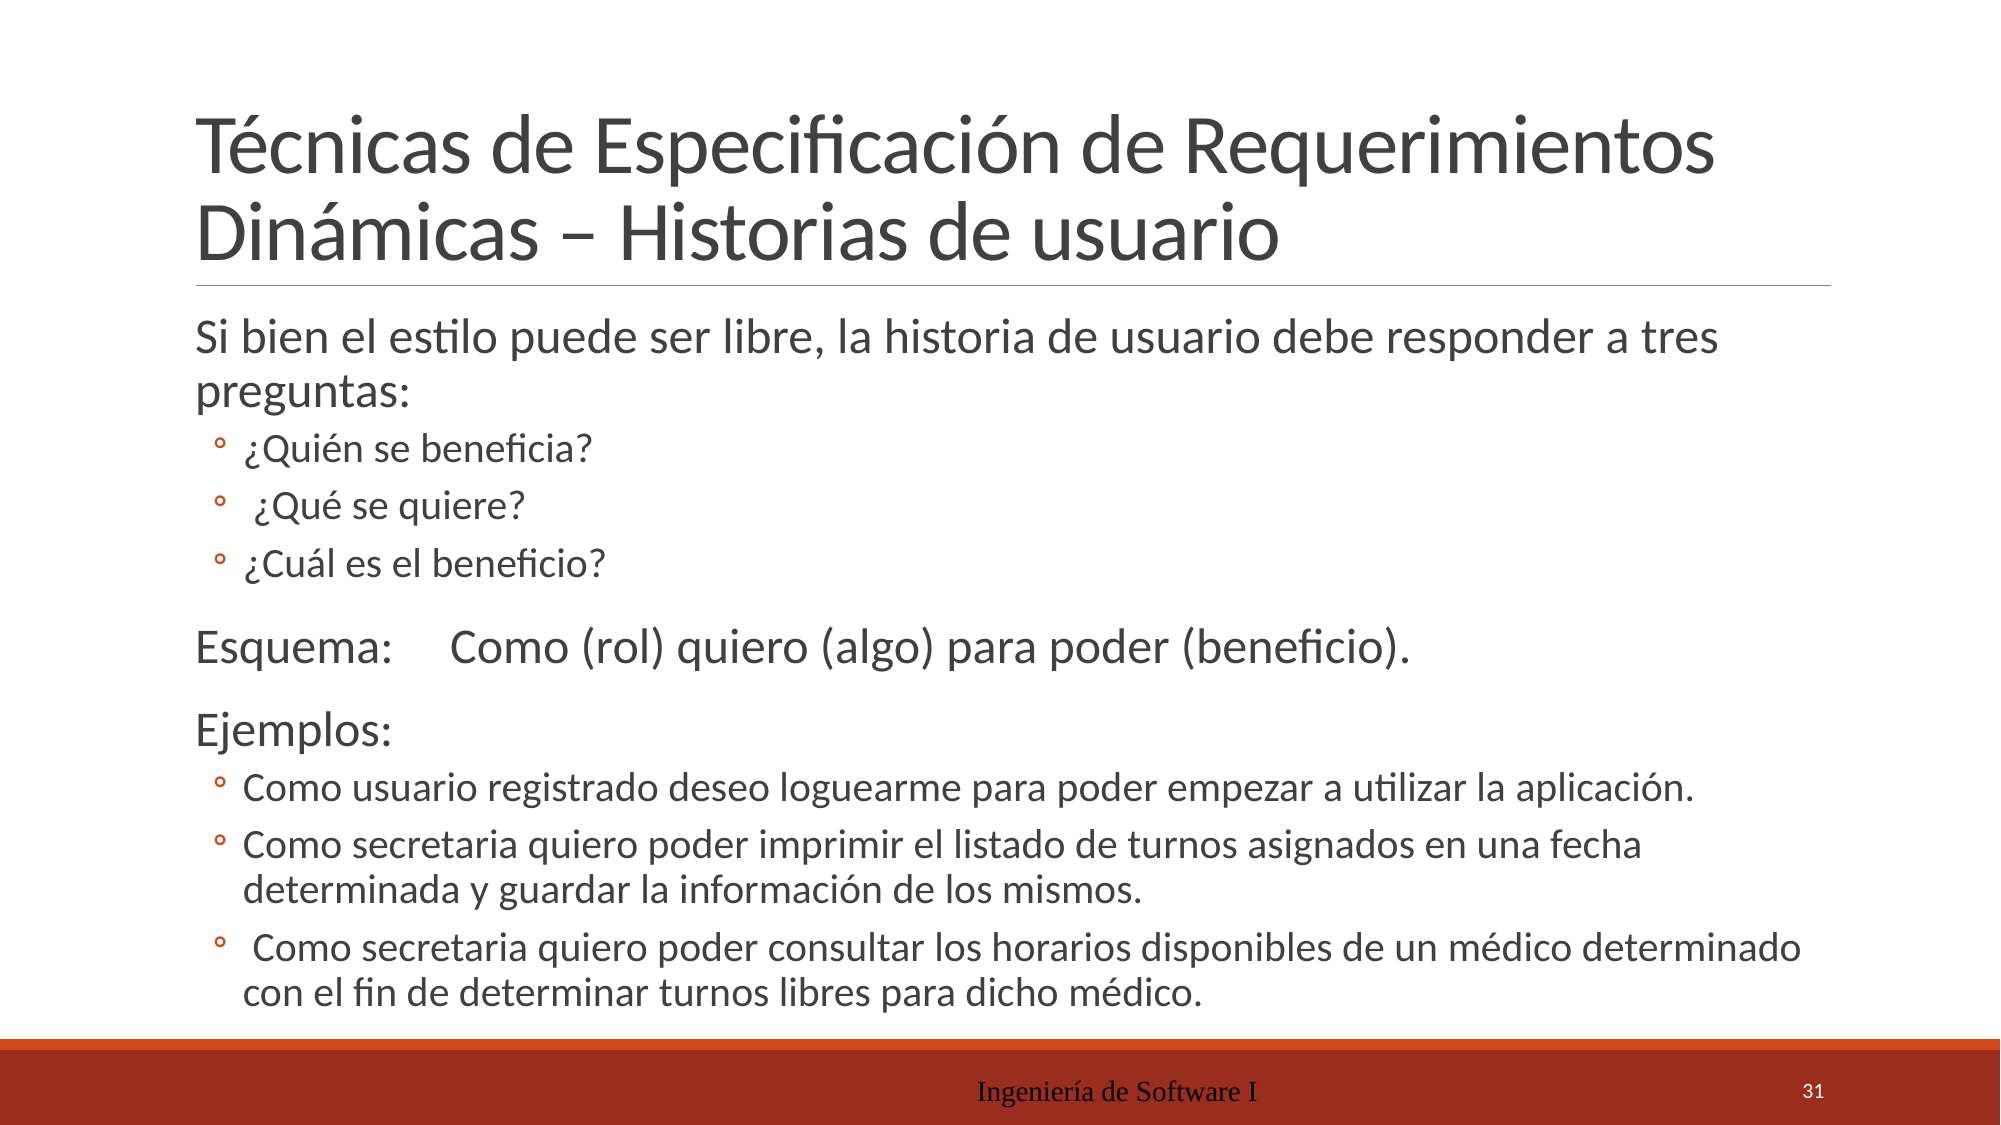

# Técnicas de Especificación de Requerimientos Dinámicas – Historias de usuario
Si bien el estilo puede ser libre, la historia de usuario debe responder a tres preguntas:
¿Quién se beneficia?
 ¿Qué se quiere?
¿Cuál es el beneficio?
Esquema:     Como (rol) quiero (algo) para poder (beneficio).
Ejemplos:
Como usuario registrado deseo loguearme para poder empezar a utilizar la aplicación.
Como secretaria quiero poder imprimir el listado de turnos asignados en una fecha determinada y guardar la información de los mismos.
 Como secretaria quiero poder consultar los horarios disponibles de un médico determinado con el fin de determinar turnos libres para dicho médico.

Ingeniería de Software I
31